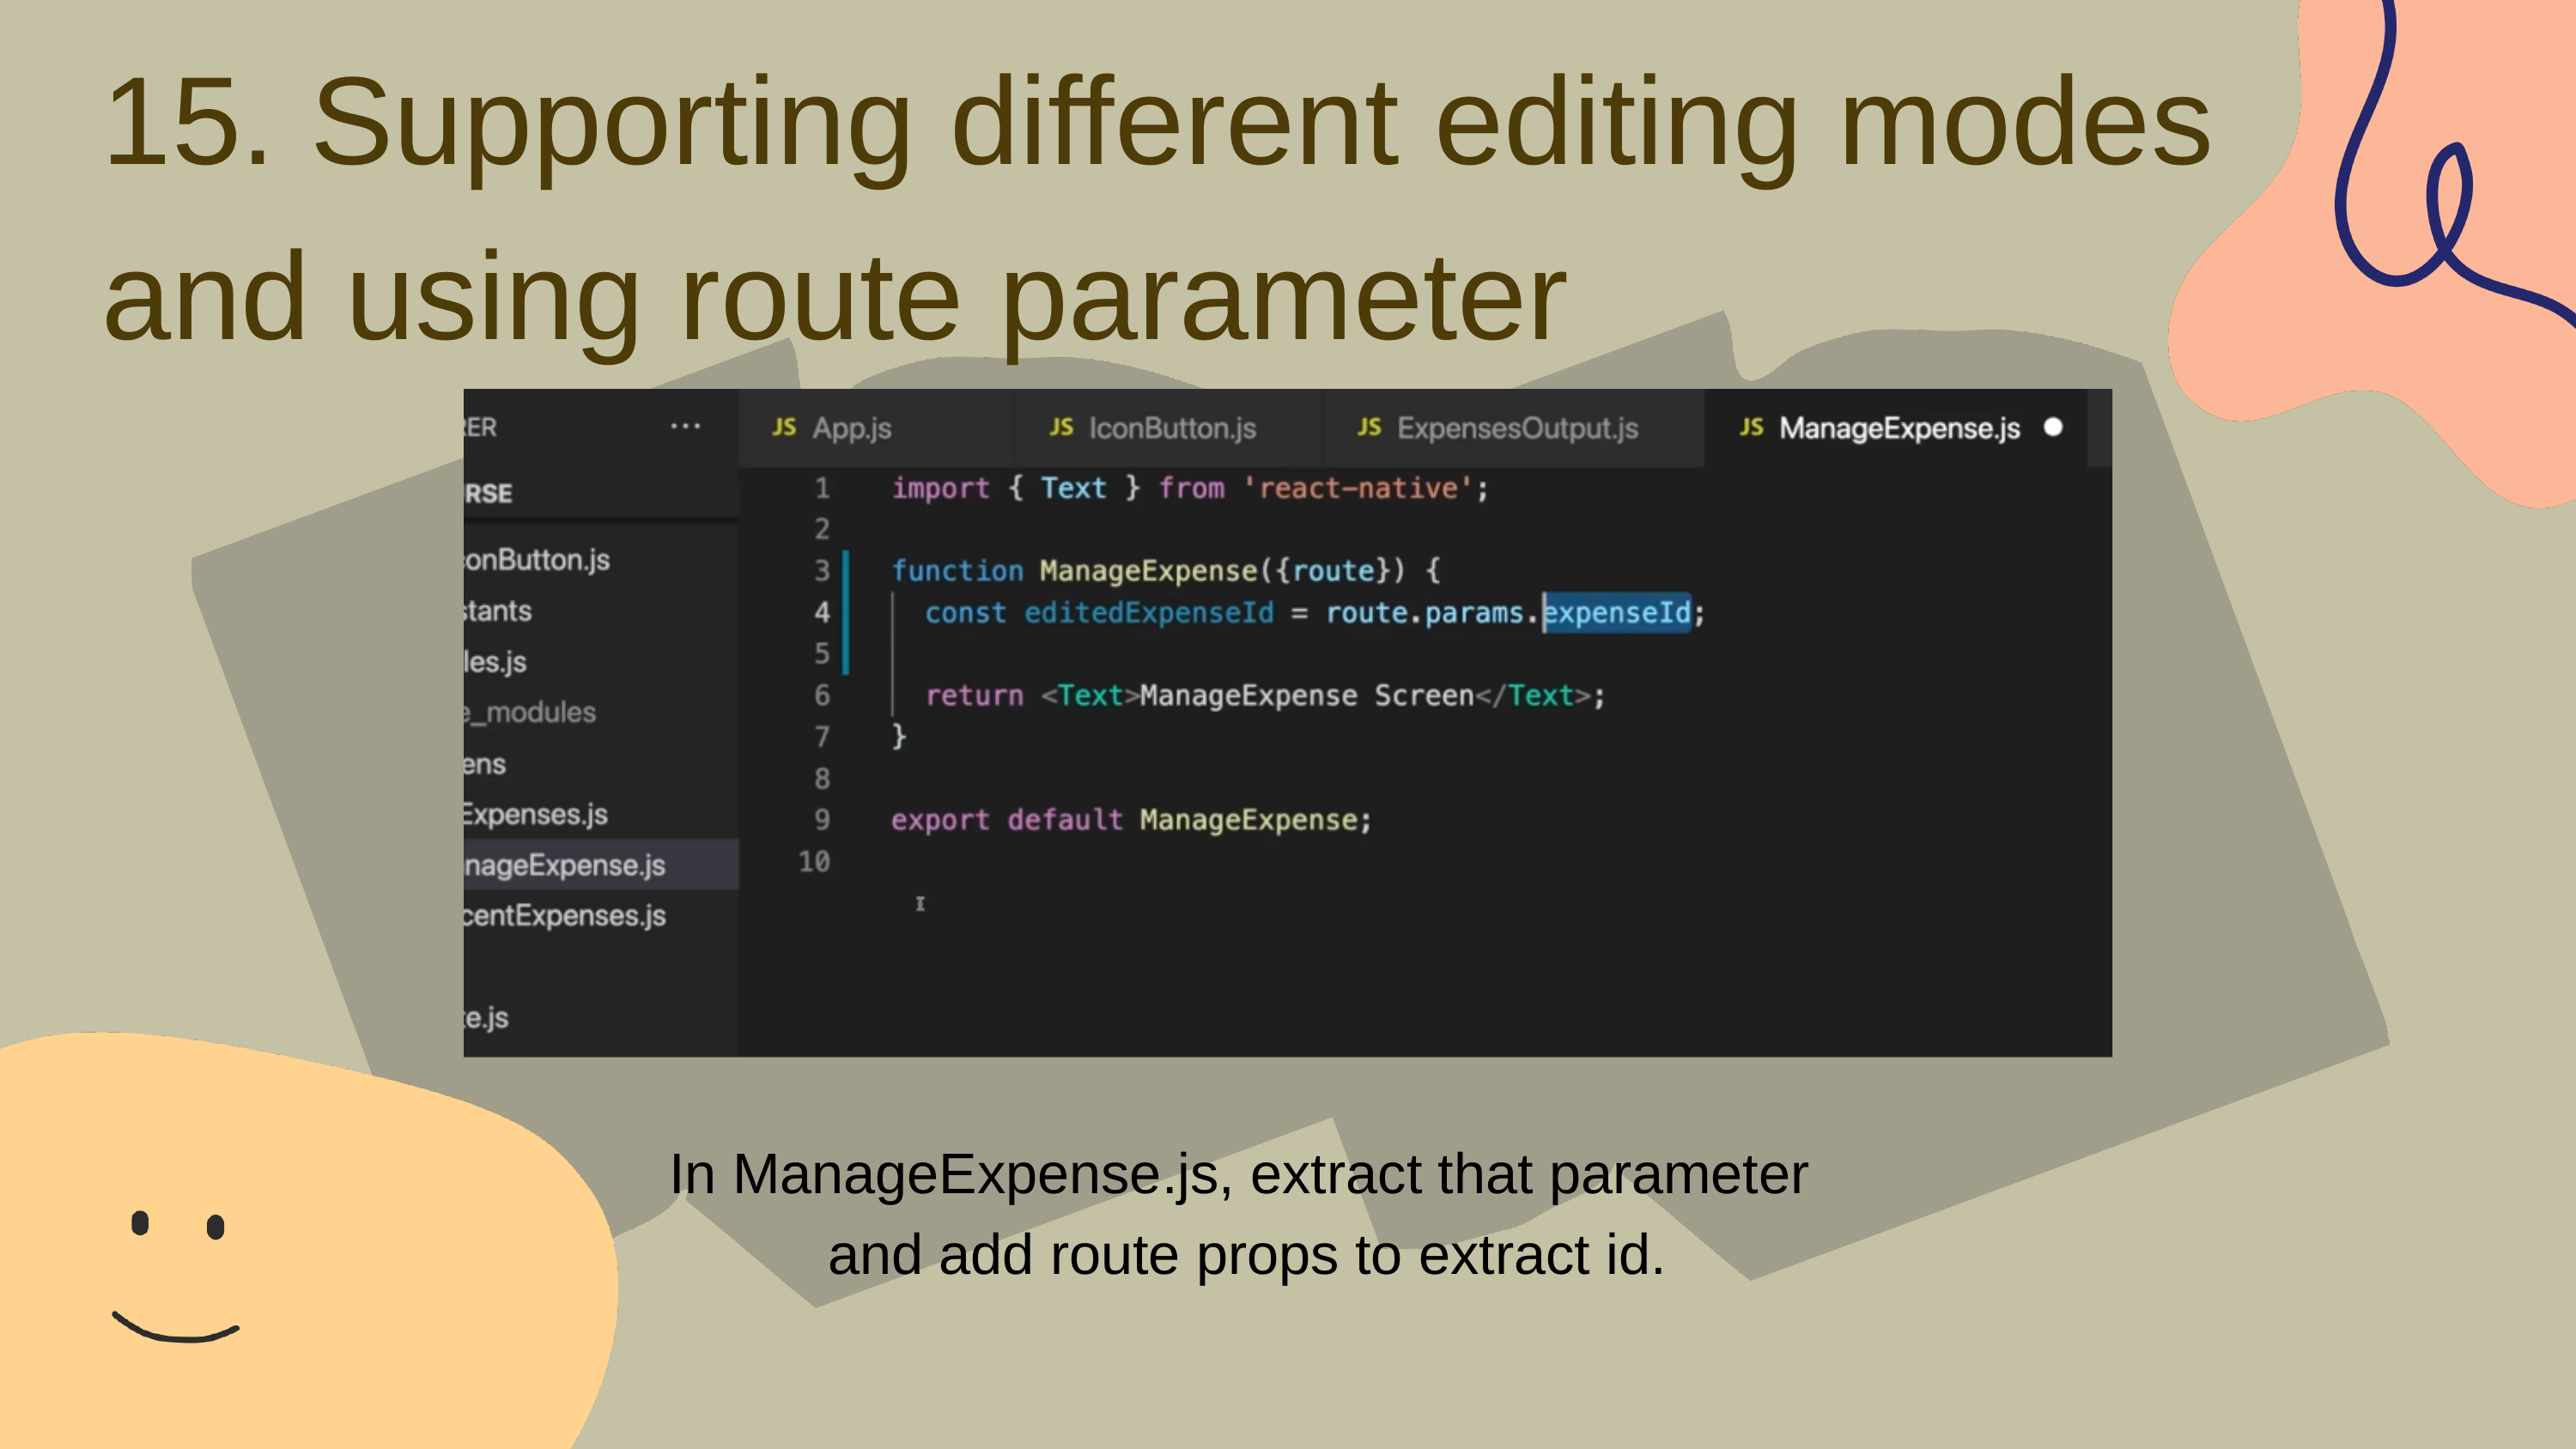

15. Supporting different editing modes and using route parameter

In ManageExpense.js, extract that parameter
and add route props to extract id.